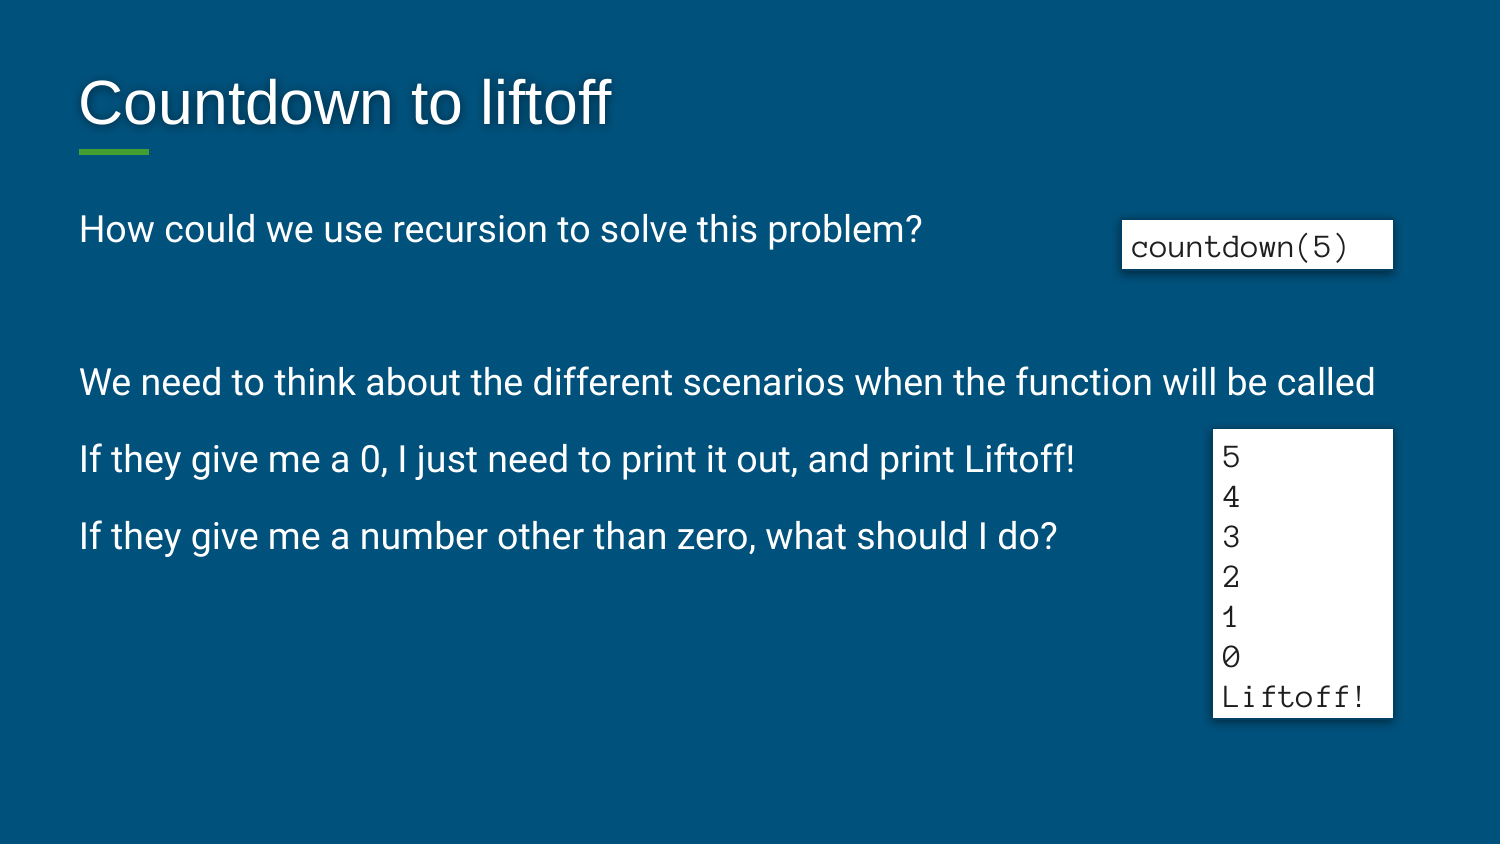

# Countdown to liftoff
How could we use recursion to solve this problem?

We need to think about the different scenarios when the function will be called
If they give me a 0, I just need to print it out, and print Liftoff!
If they give me a number other than zero, what should I do?
countdown(5)
5
4
3
2
1
0
Liftoff!